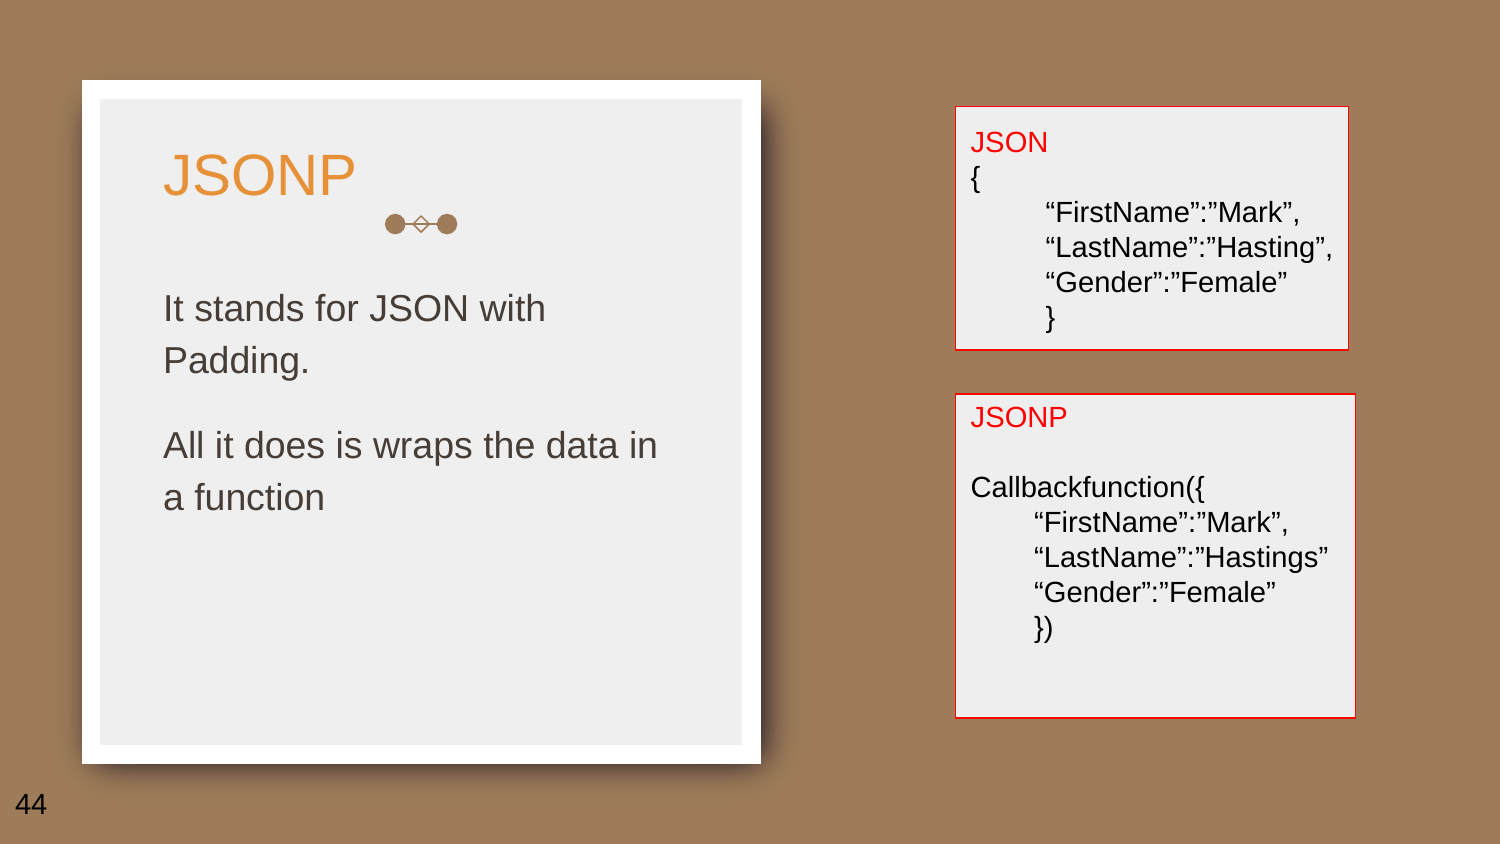

JSON
{
“FirstName”:”Mark”,
“LastName”:”Hasting”,
“Gender”:”Female”
}
# JSONP
It stands for JSON with Padding.
All it does is wraps the data in a function

JSONP

Callbackfunction({
“FirstName”:”Mark”,
“LastName”:”Hastings”
“Gender”:”Female”
})

44